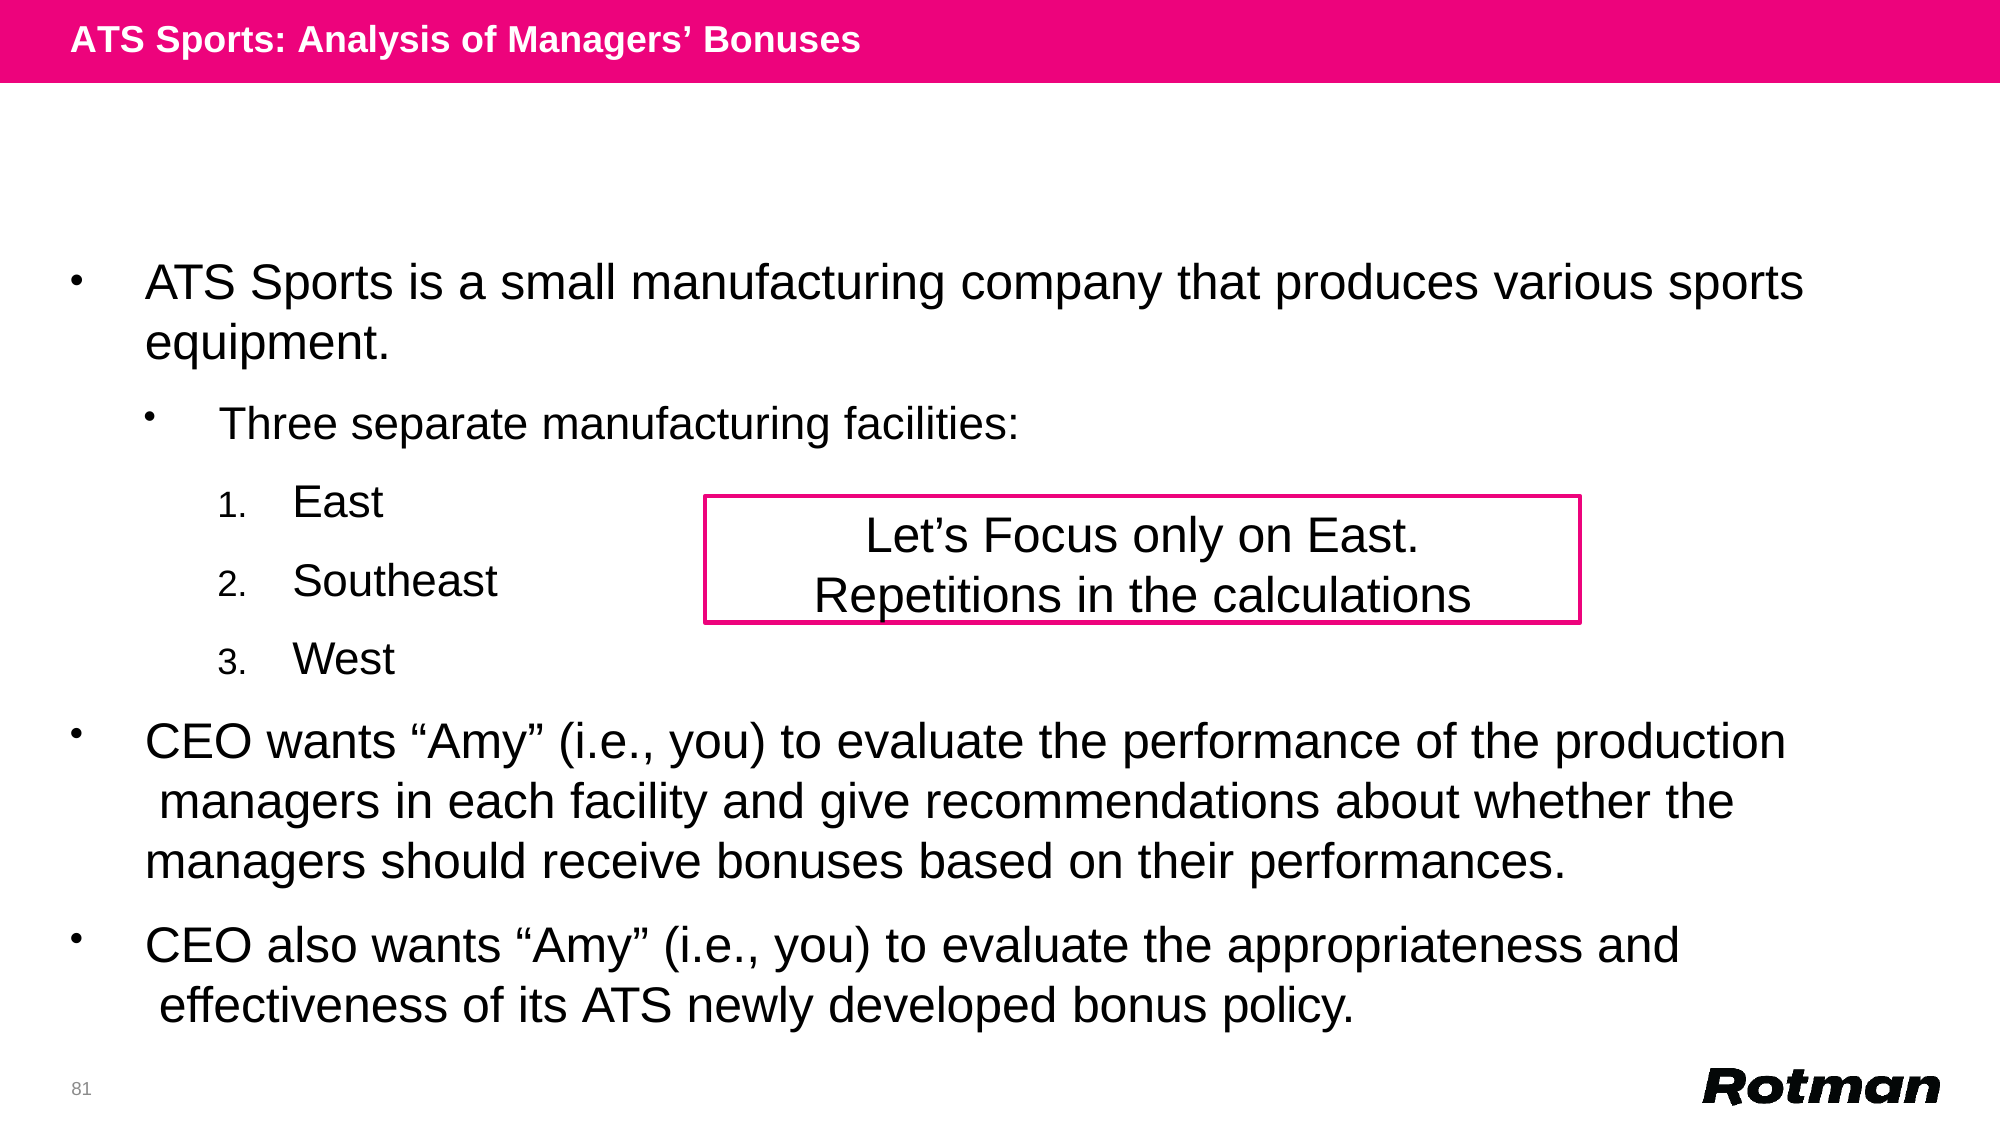

ATS Sports: Analysis of Managers’ Bonuses
ATS Sports is a small manufacturing company that produces various sports  equipment.
Three separate manufacturing facilities:
East
Southeast
West
Let’s Focus only on East.
Repetitions in the calculations
CEO wants “Amy” (i.e., you) to evaluate the performance of the production  managers in each facility and give recommendations about whether the  managers should receive bonuses based on their performances.
CEO also wants “Amy” (i.e., you) to evaluate the appropriateness and  effectiveness of its ATS newly developed bonus policy.
81